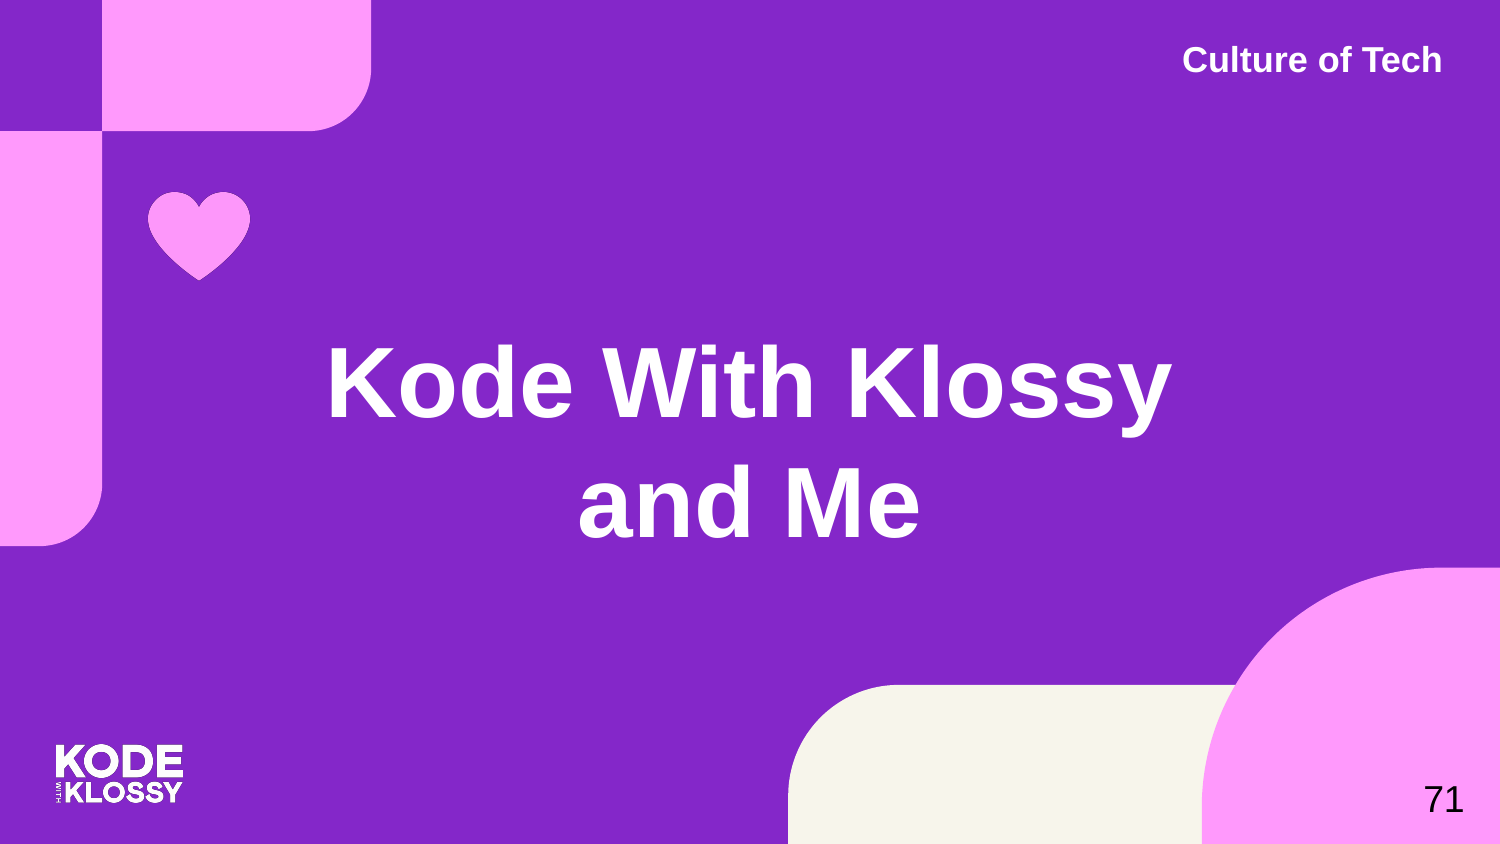

Culture of Tech
# Kode With Klossy
and Me